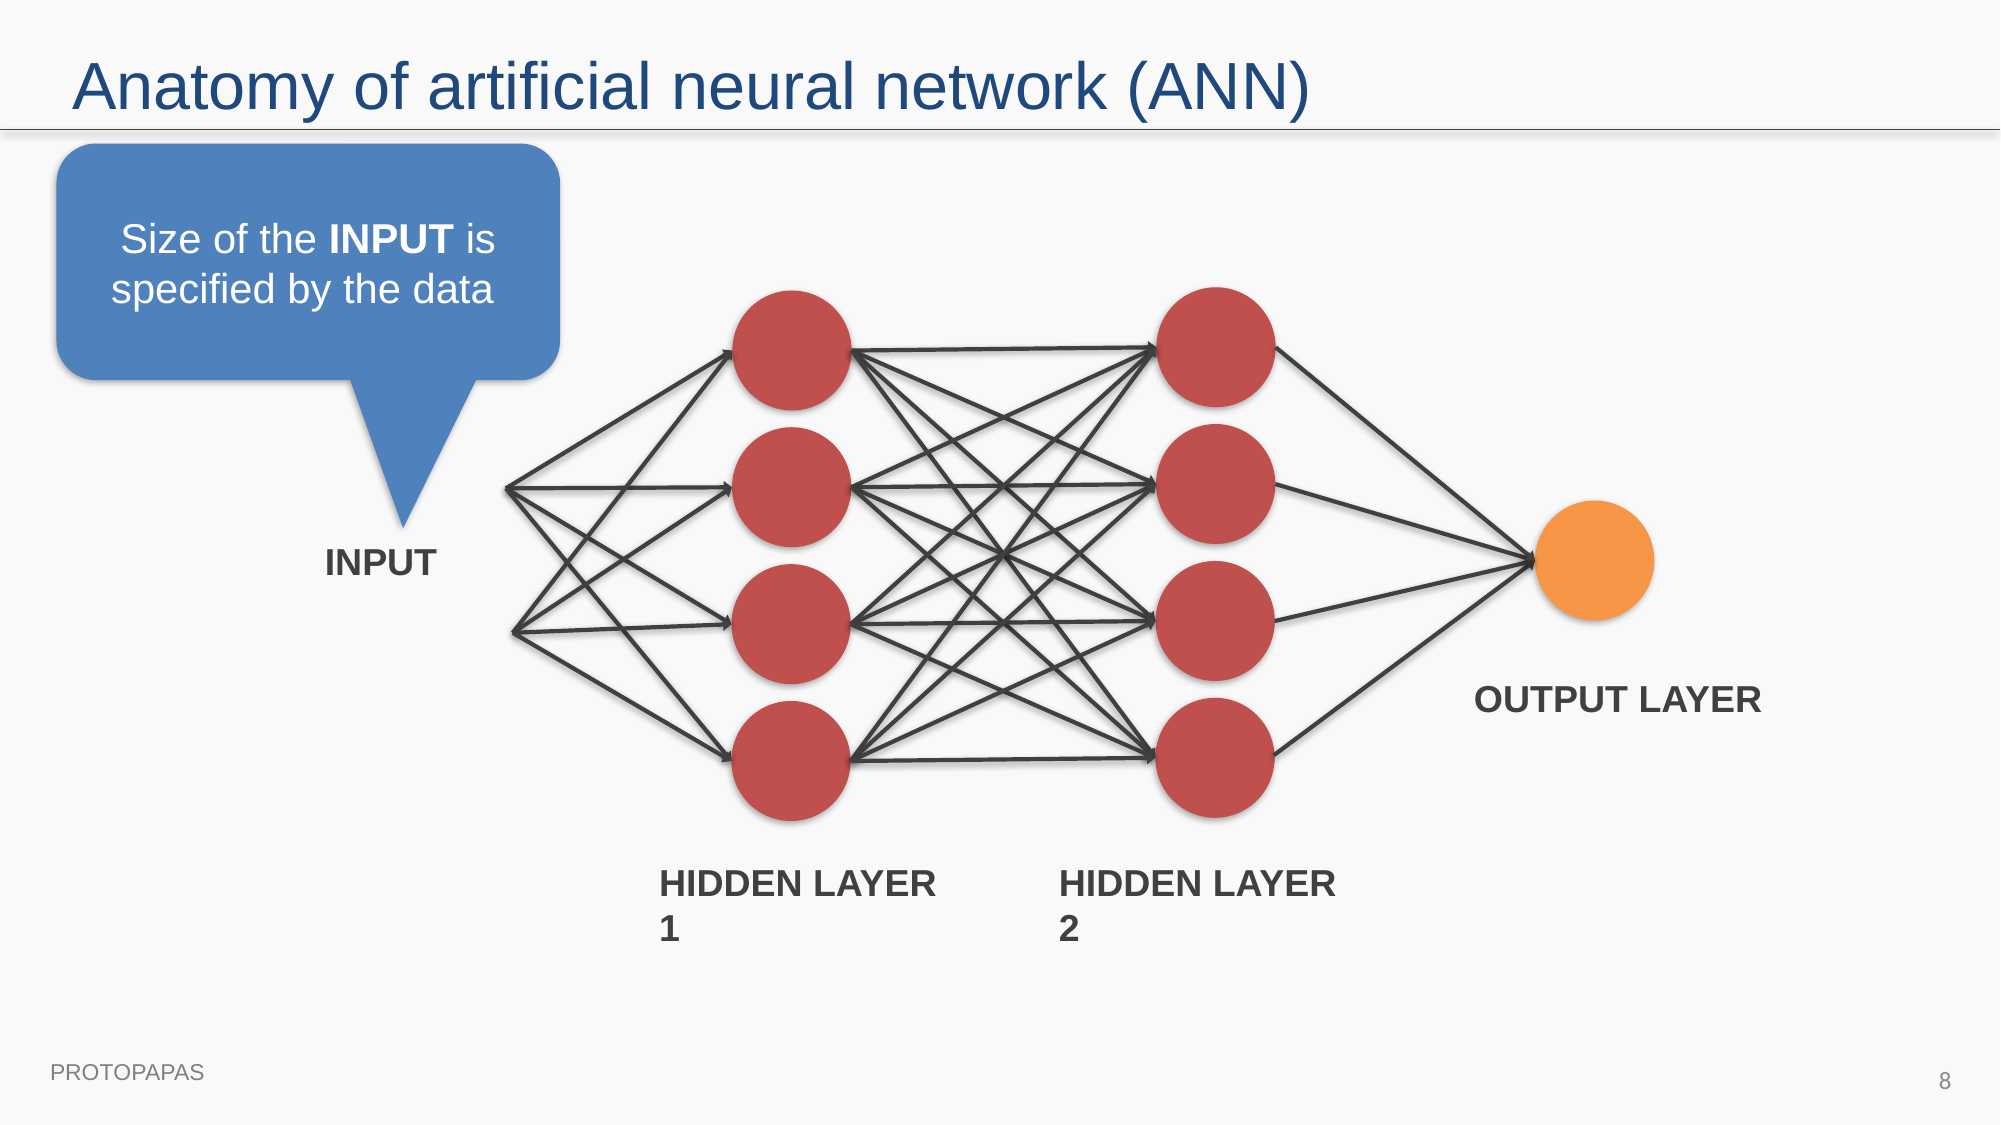

# Anatomy of artificial neural network (ANN)
Size of the INPUT is specified by the data

INPUT

OUTPUT LAYER

HIDDEN LAYER 1
HIDDEN LAYER 2
8